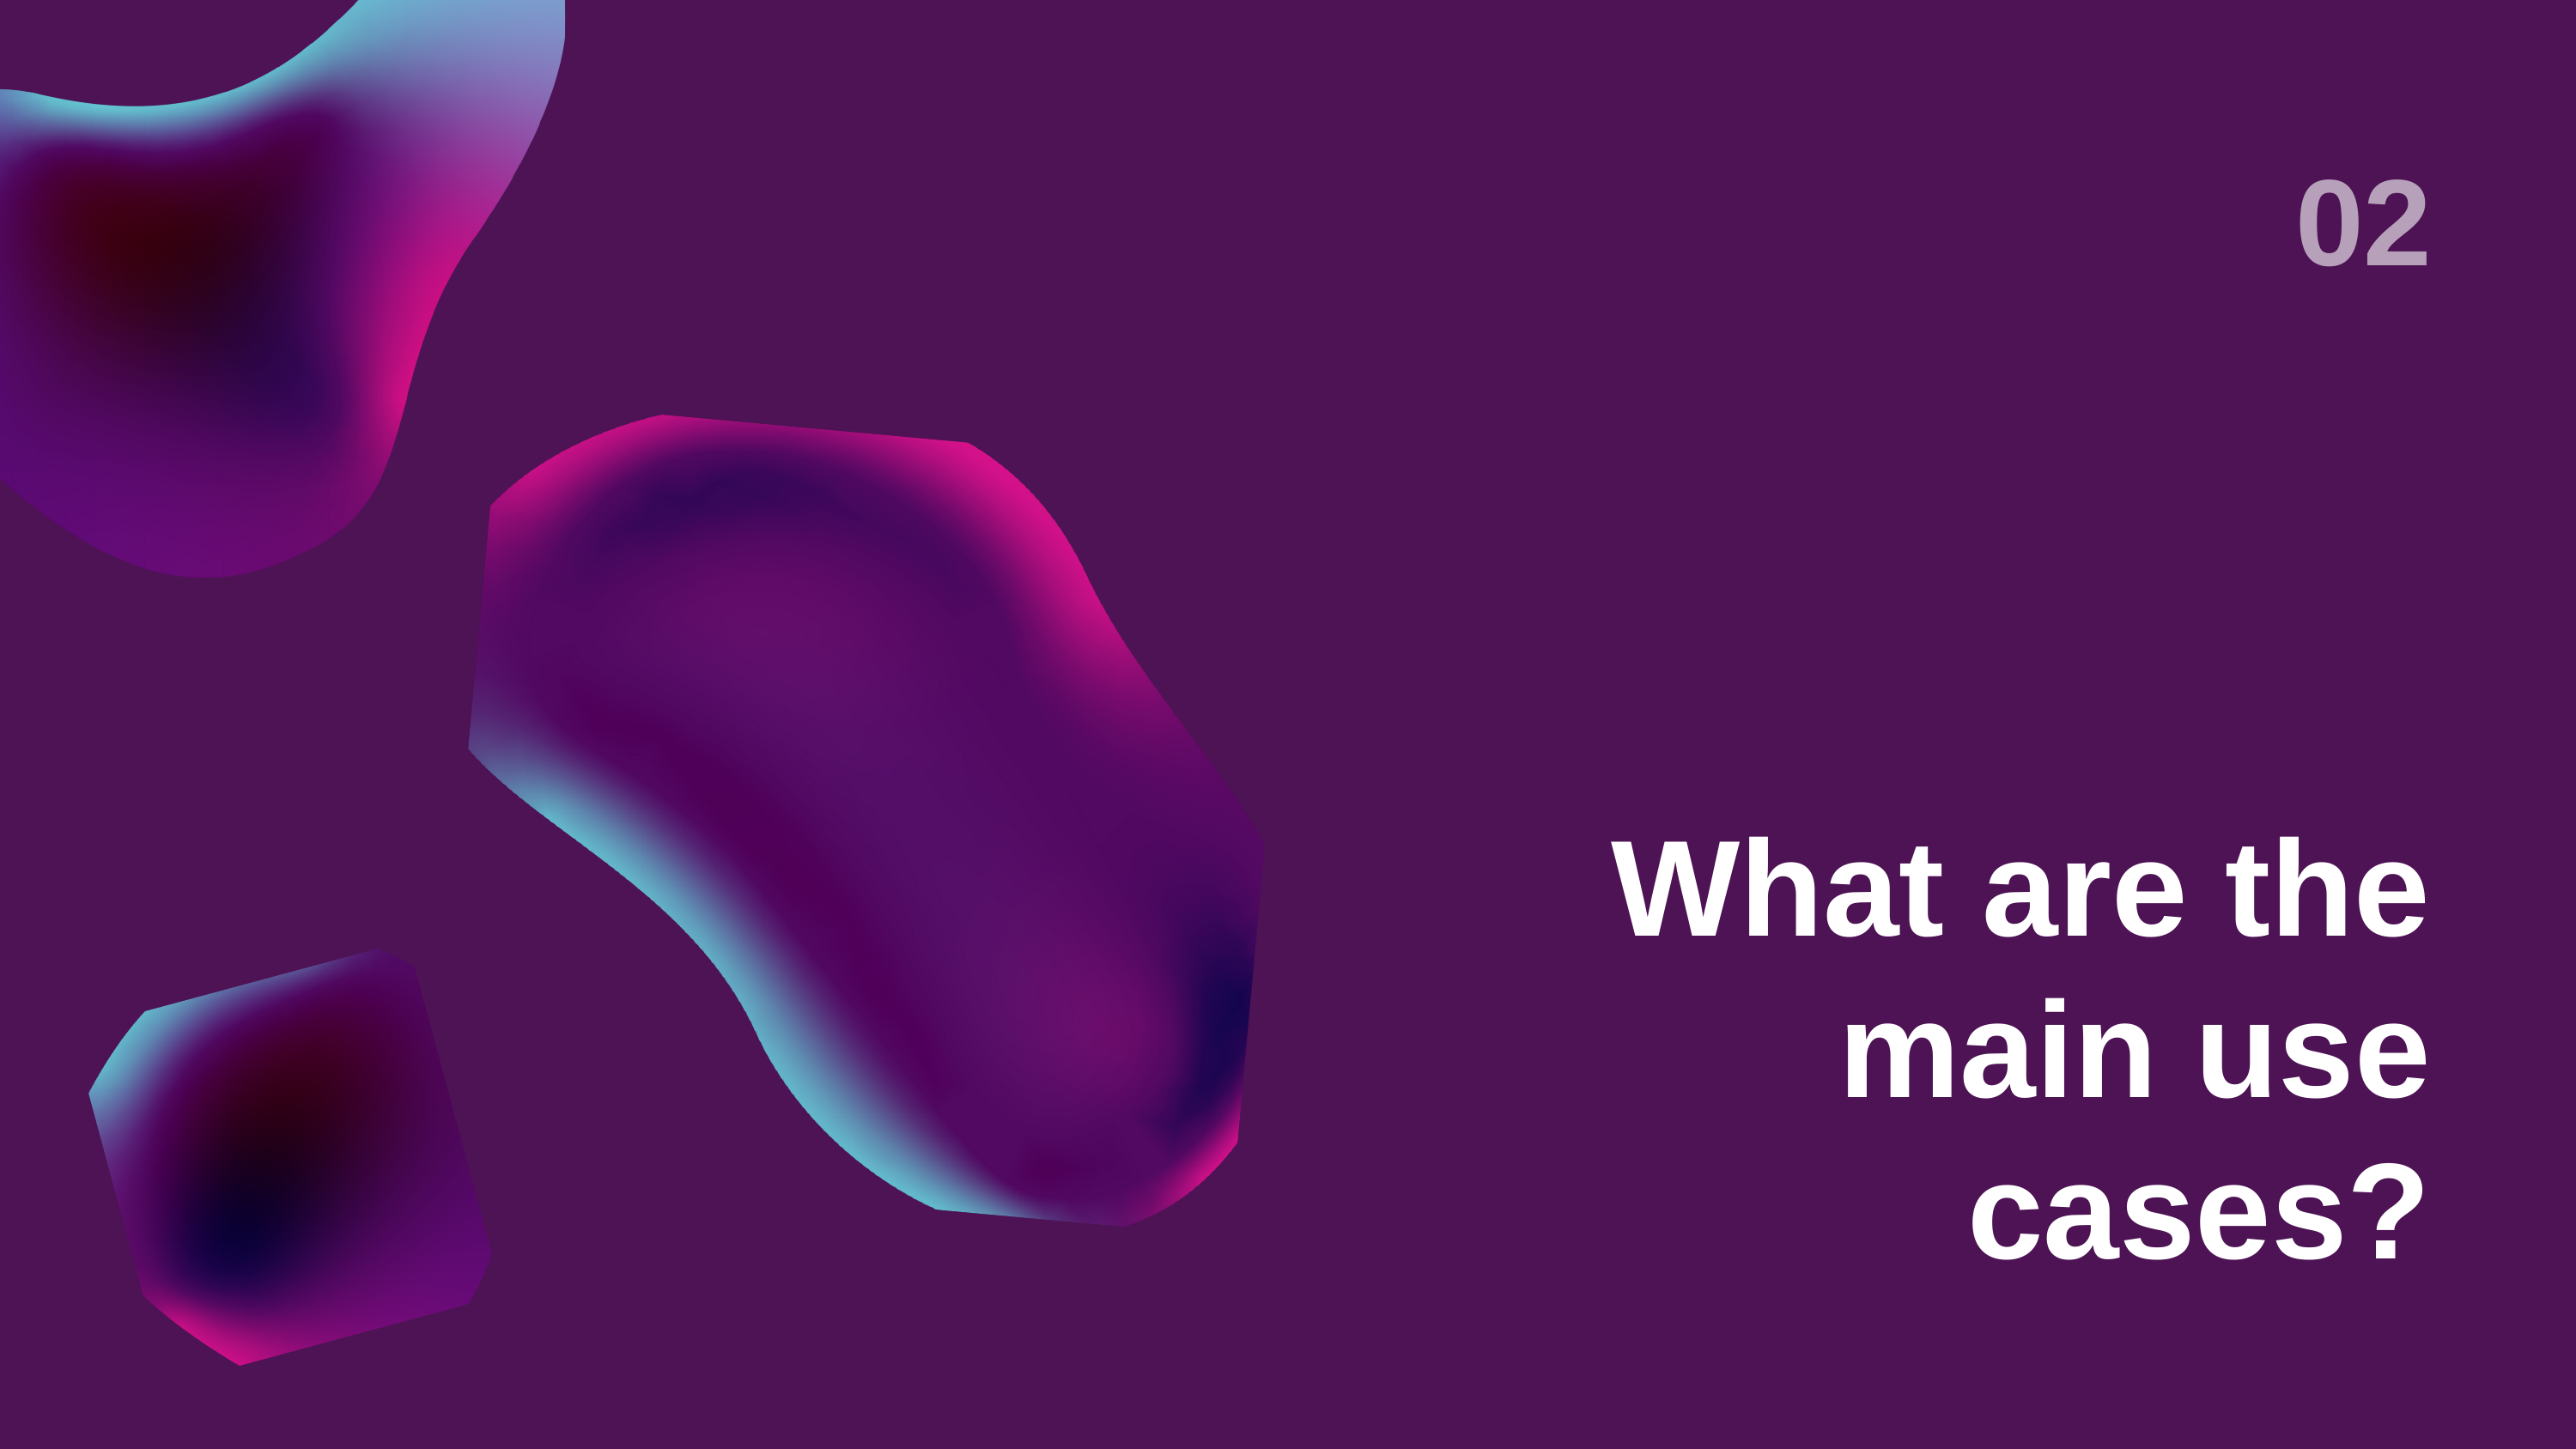

02

What are the main use cases?